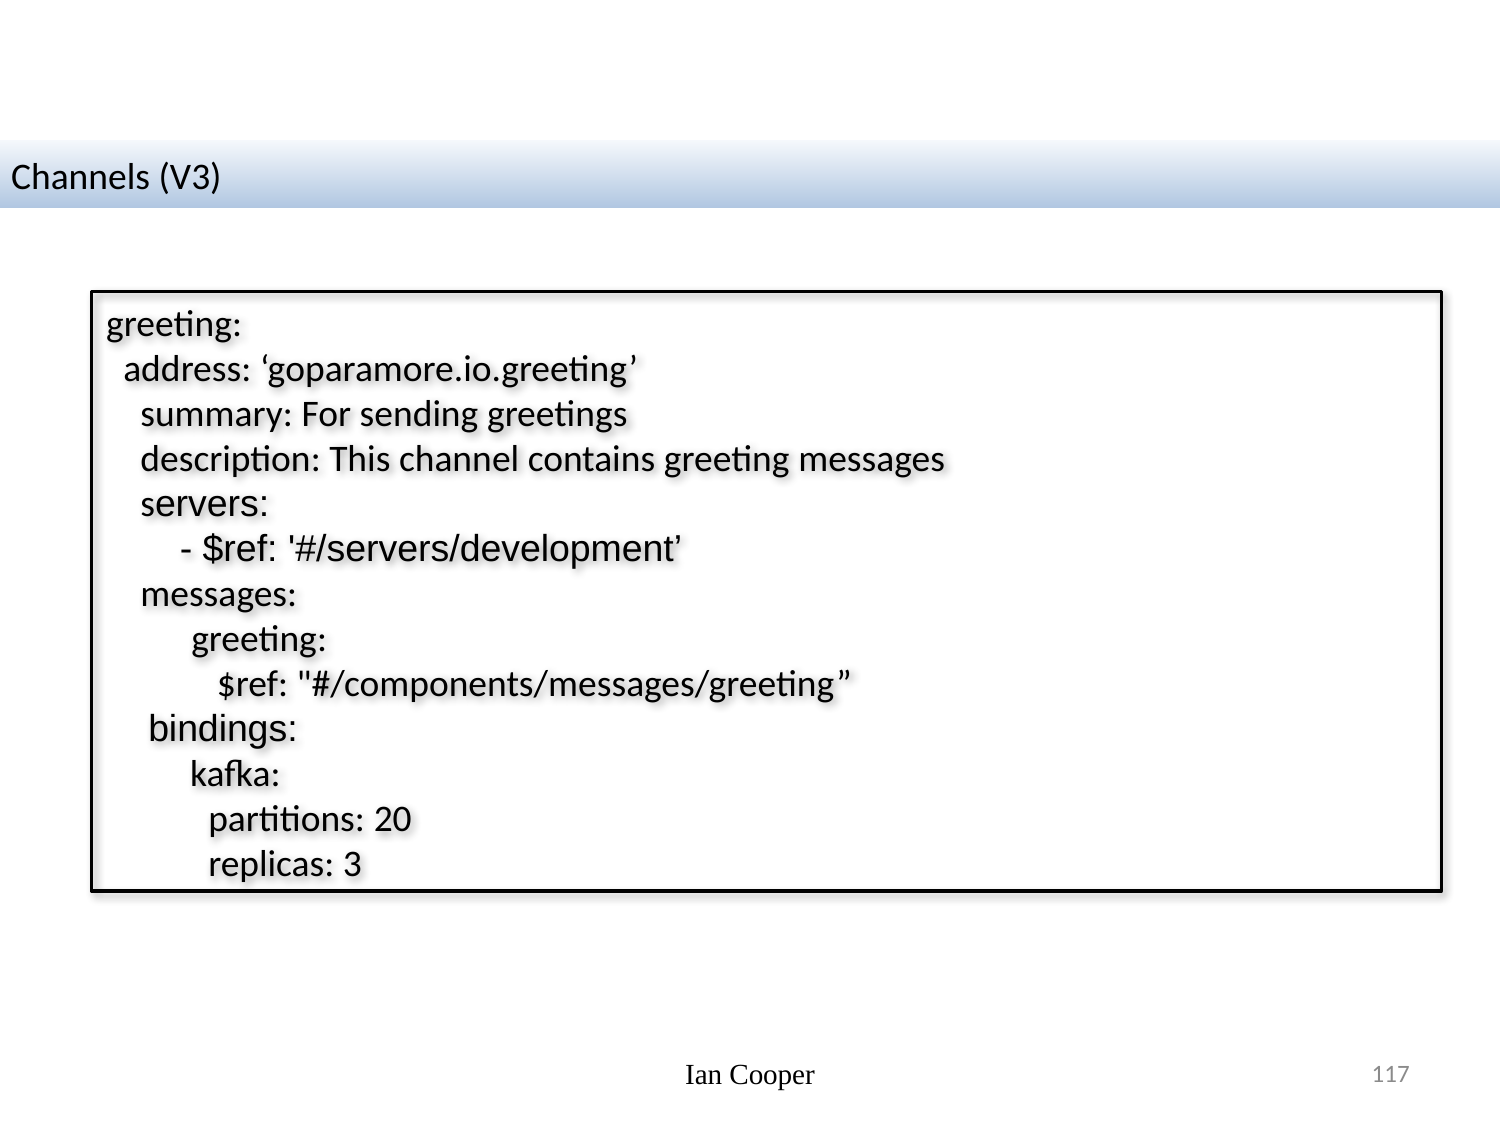

Channels (V3)
greeting:
  address: ‘goparamore.io.greeting’
    summary: For sending greetings
    description: This channel contains greeting messages
    servers:
       - $ref: '#/servers/development’
    messages:
          greeting:
             $ref: "#/components/messages/greeting”
    bindings:
        kafka:
            partitions: 20
            replicas: 3
Ian Cooper
117